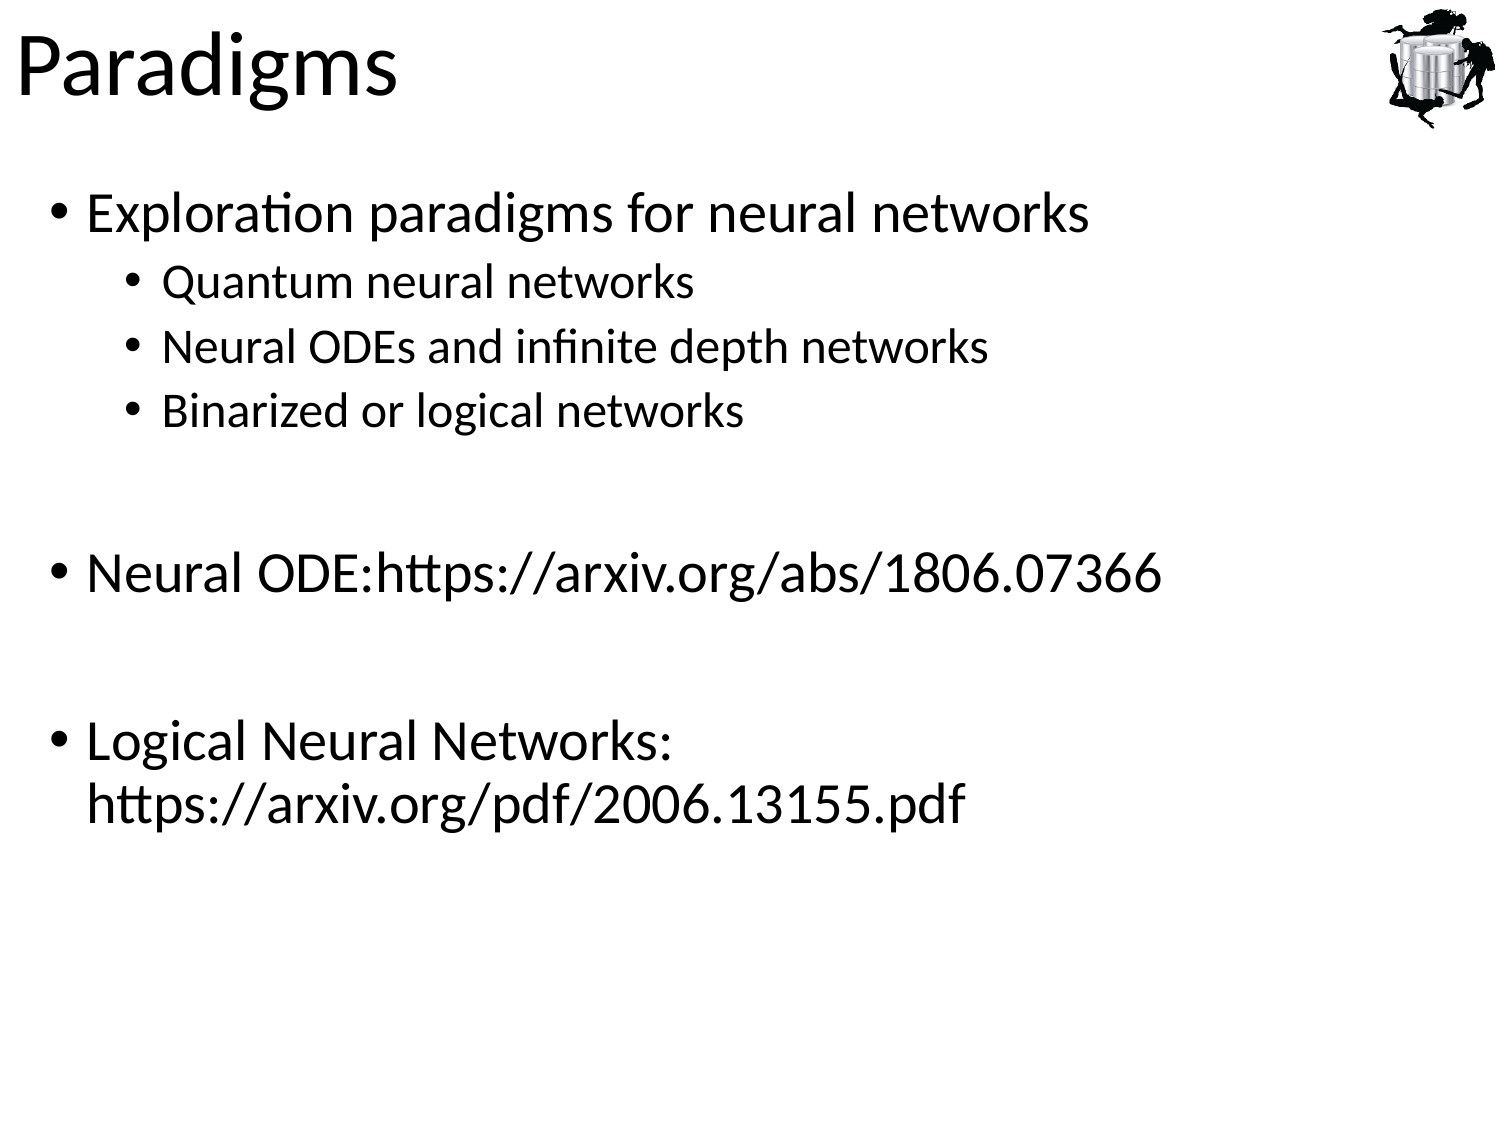

# Paradigms
Exploration paradigms for neural networks
Quantum neural networks
Neural ODEs and infinite depth networks
Binarized or logical networks

Neural ODE:https://arxiv.org/abs/1806.07366

Logical Neural Networks: https://arxiv.org/pdf/2006.13155.pdf